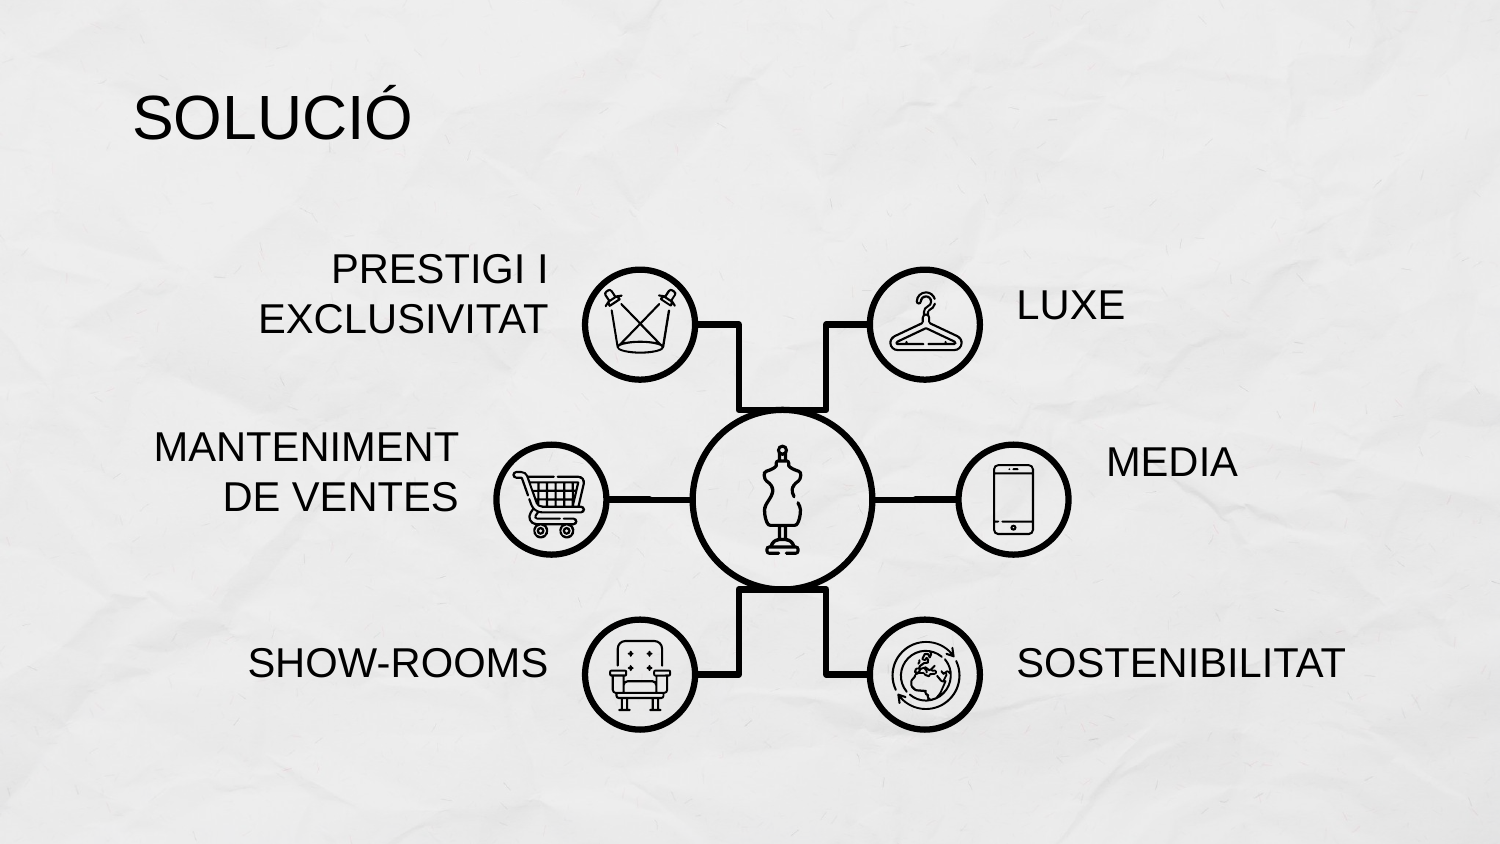

# SOLUCIÓ
PRESTIGI I EXCLUSIVITAT
LUXE

MANTENIMENT DE VENTES
MEDIA

SHOW-ROOMS
SOSTENIBILITAT